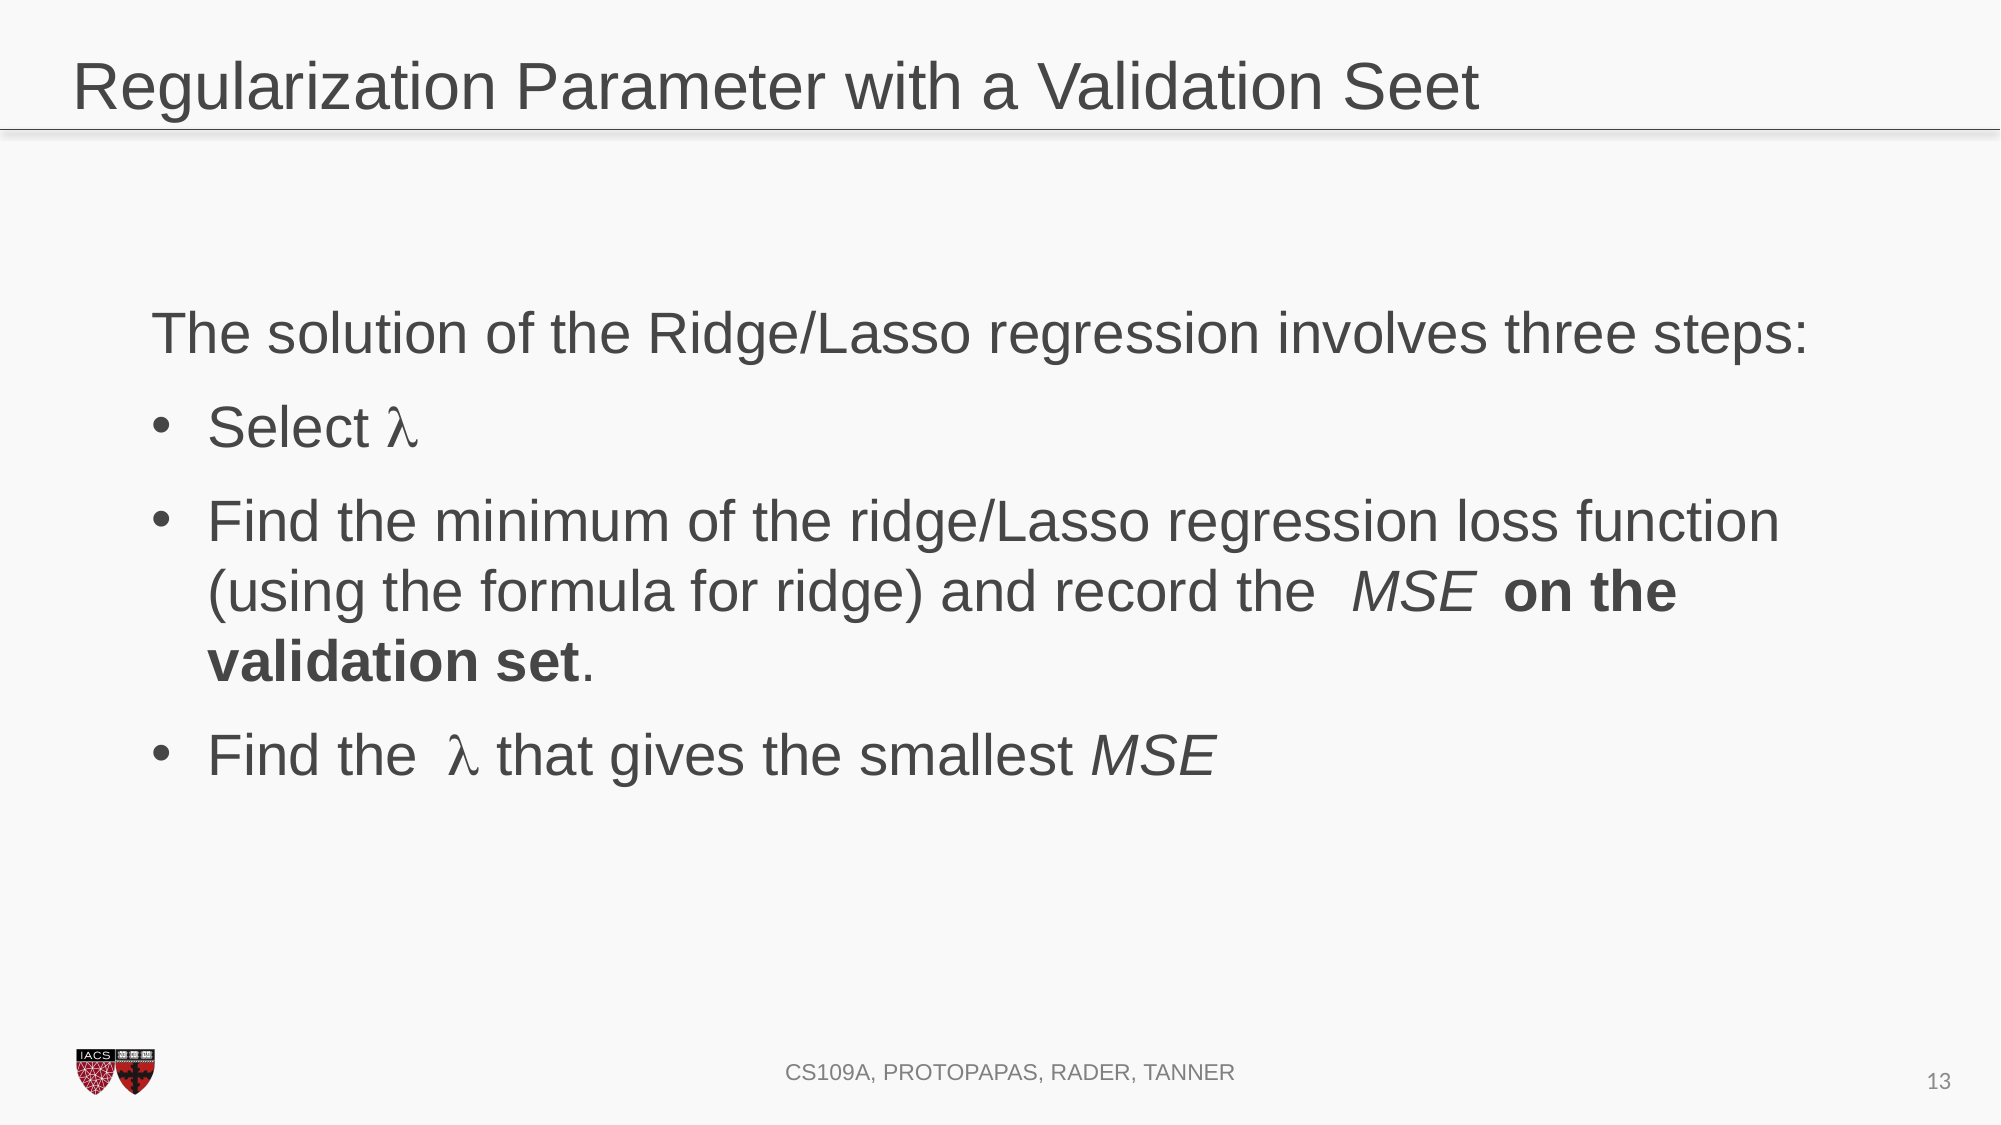

# Regularization Parameter with a Validation Seet

The solution of the Ridge/Lasso regression involves three steps:
Select λ
Find the minimum of the ridge/Lasso regression loss function (using the formula for ridge) and record the  MSE  on the validation set.
Find the λ that gives the smallest MSE
13